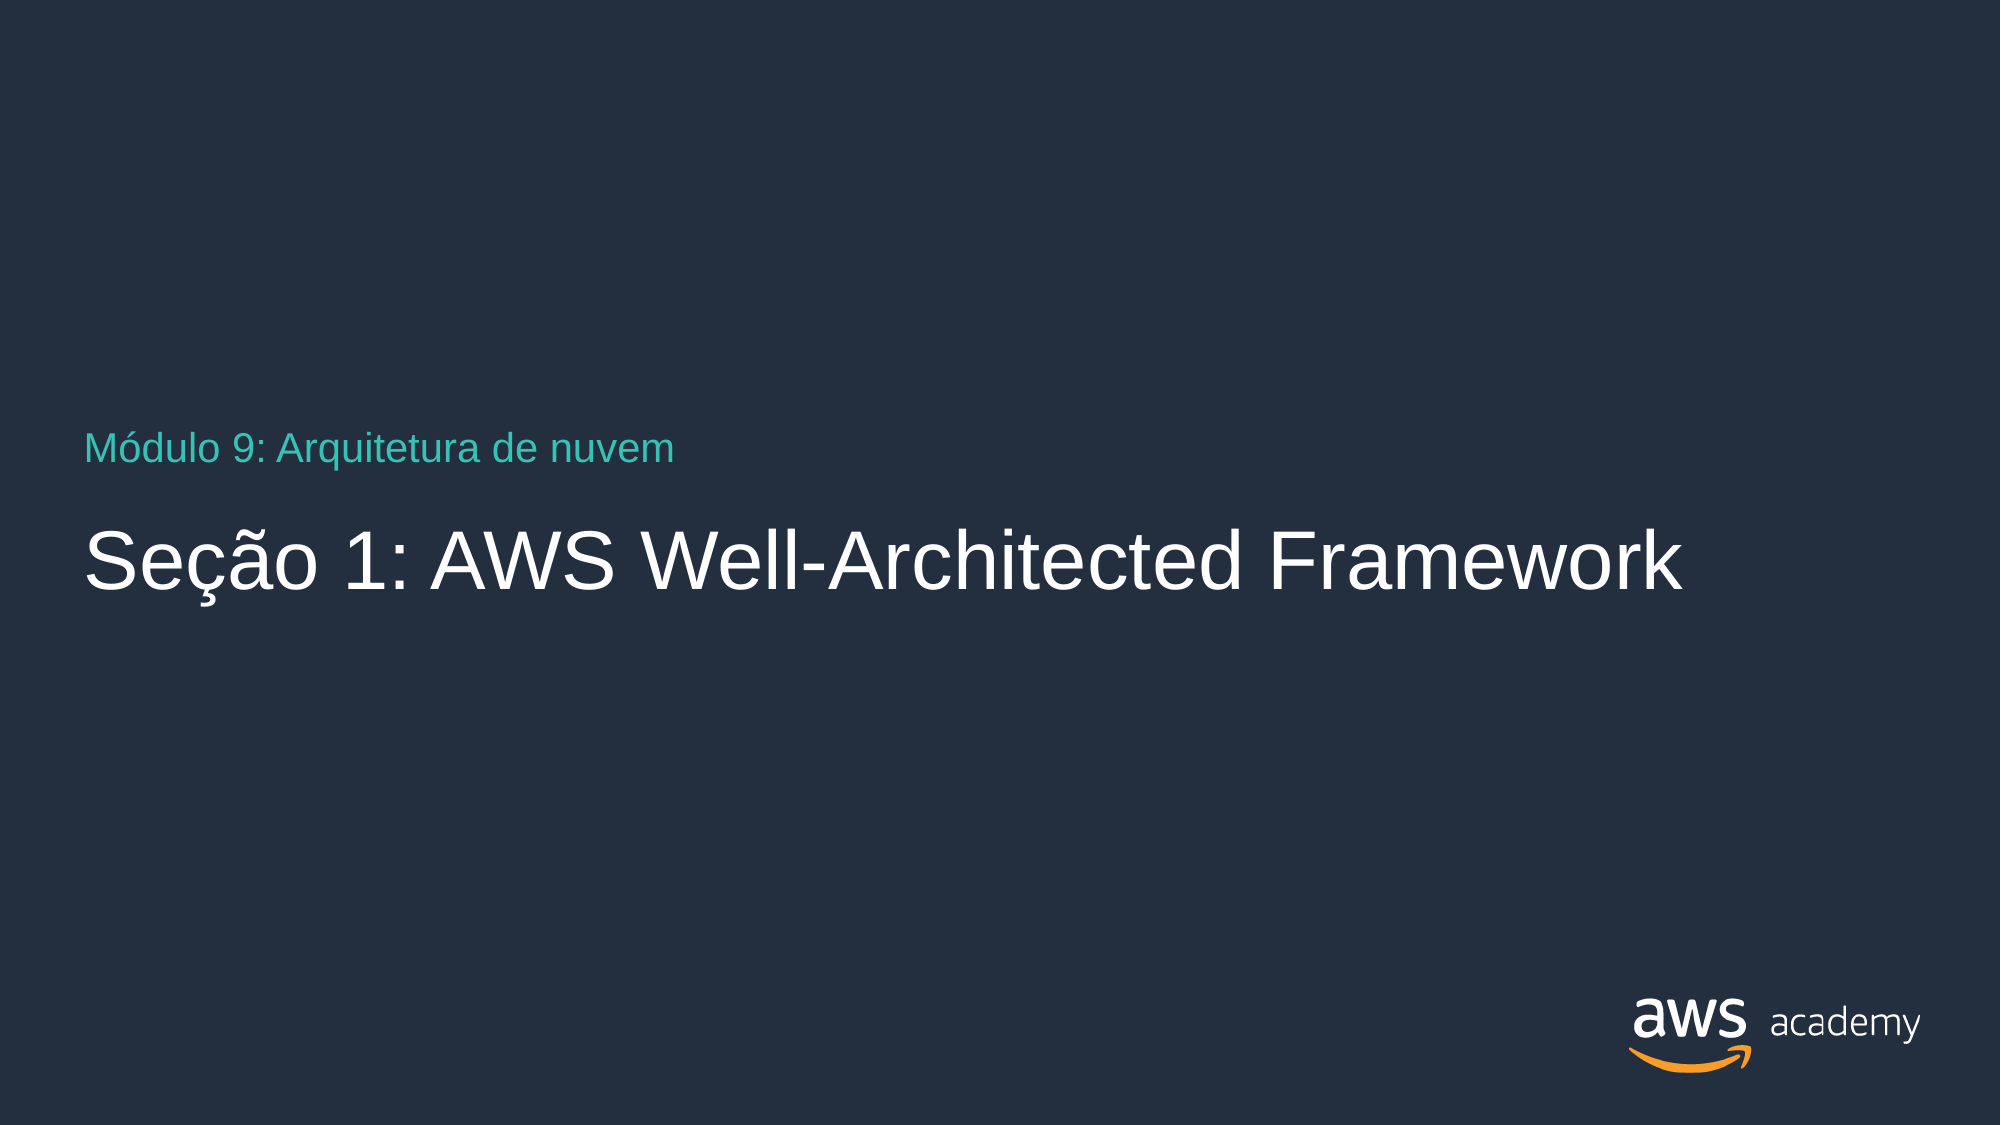

Módulo 9: Arquitetura de nuvem
# Seção 1: AWS Well-Architected Framework